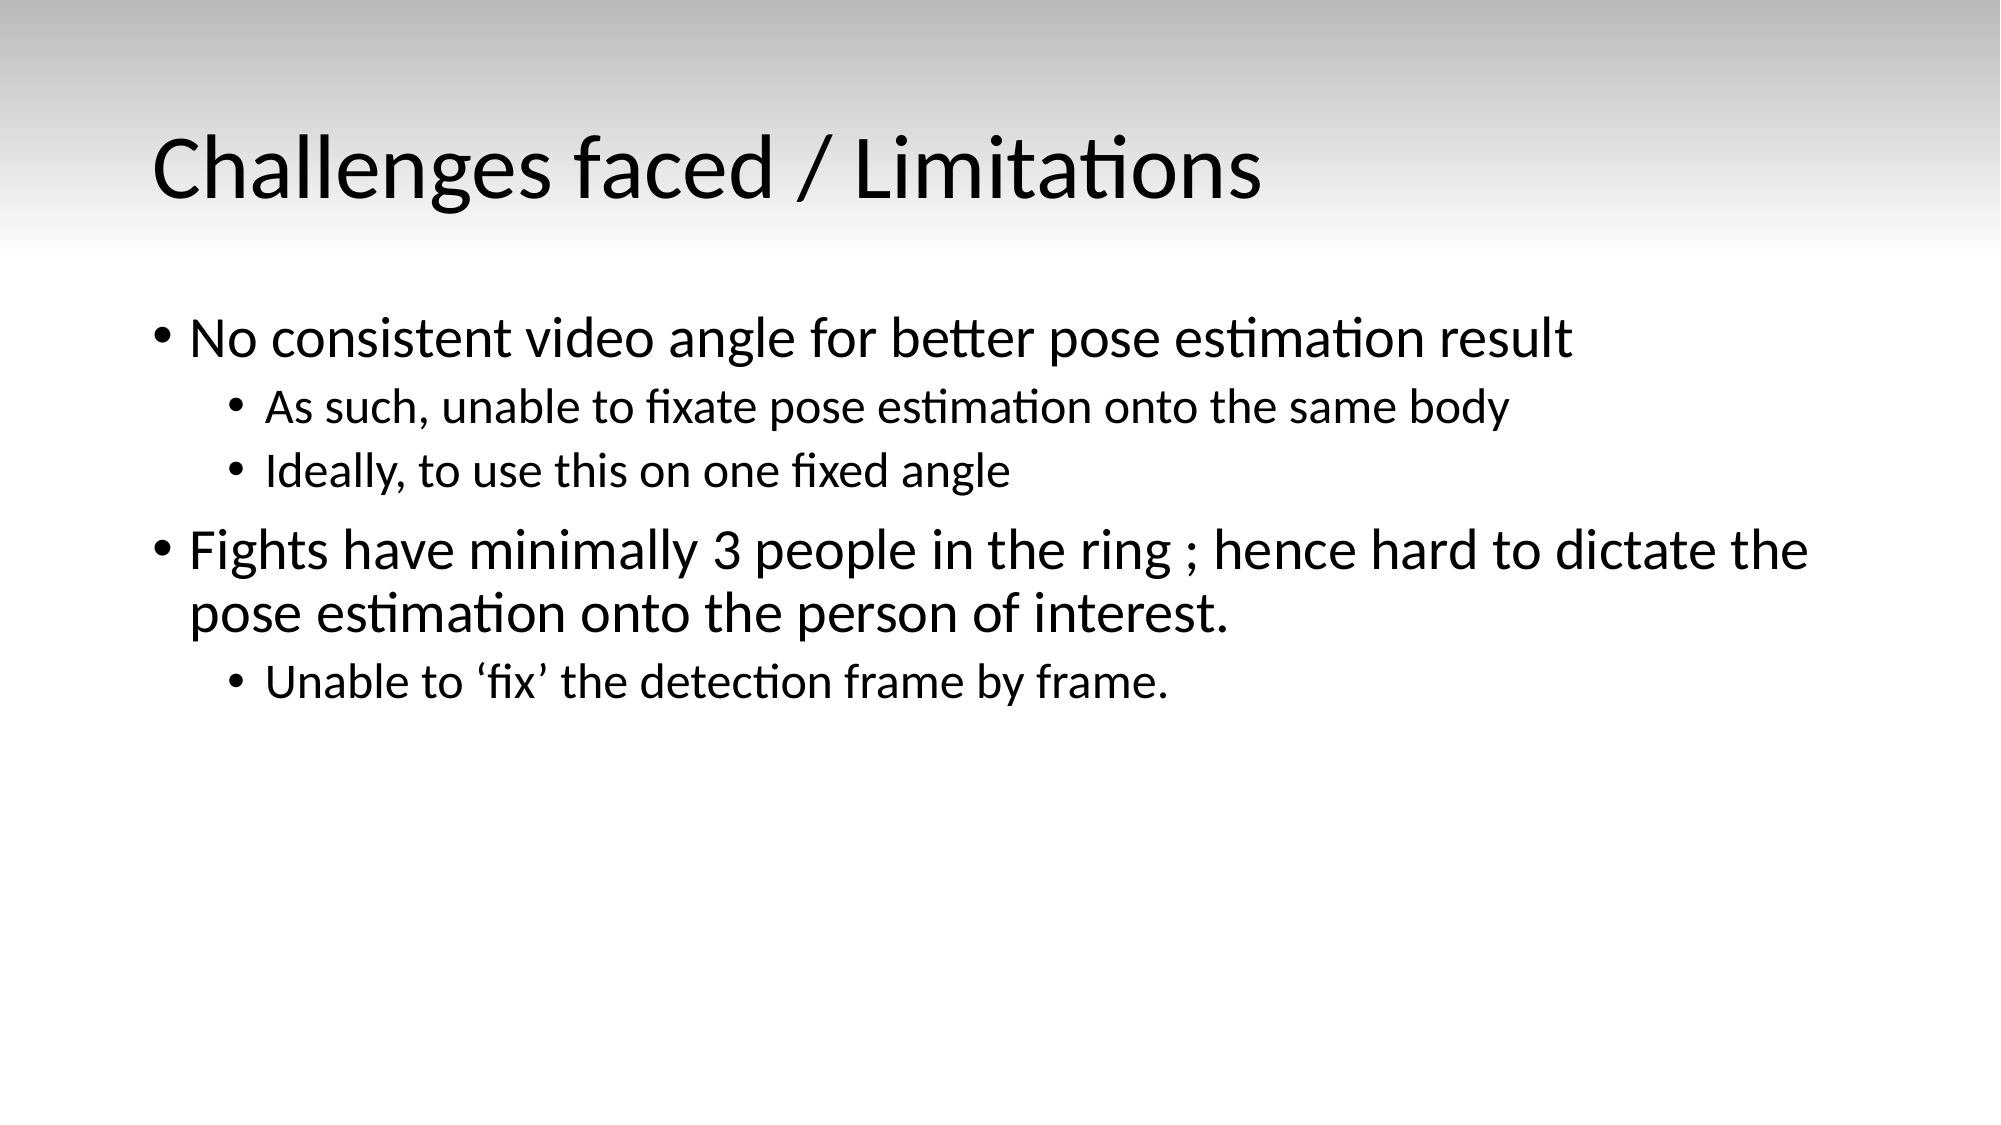

# Challenges faced / Limitations
No consistent video angle for better pose estimation result
As such, unable to fixate pose estimation onto the same body
Ideally, to use this on one fixed angle
Fights have minimally 3 people in the ring ; hence hard to dictate the pose estimation onto the person of interest.
Unable to ‘fix’ the detection frame by frame.